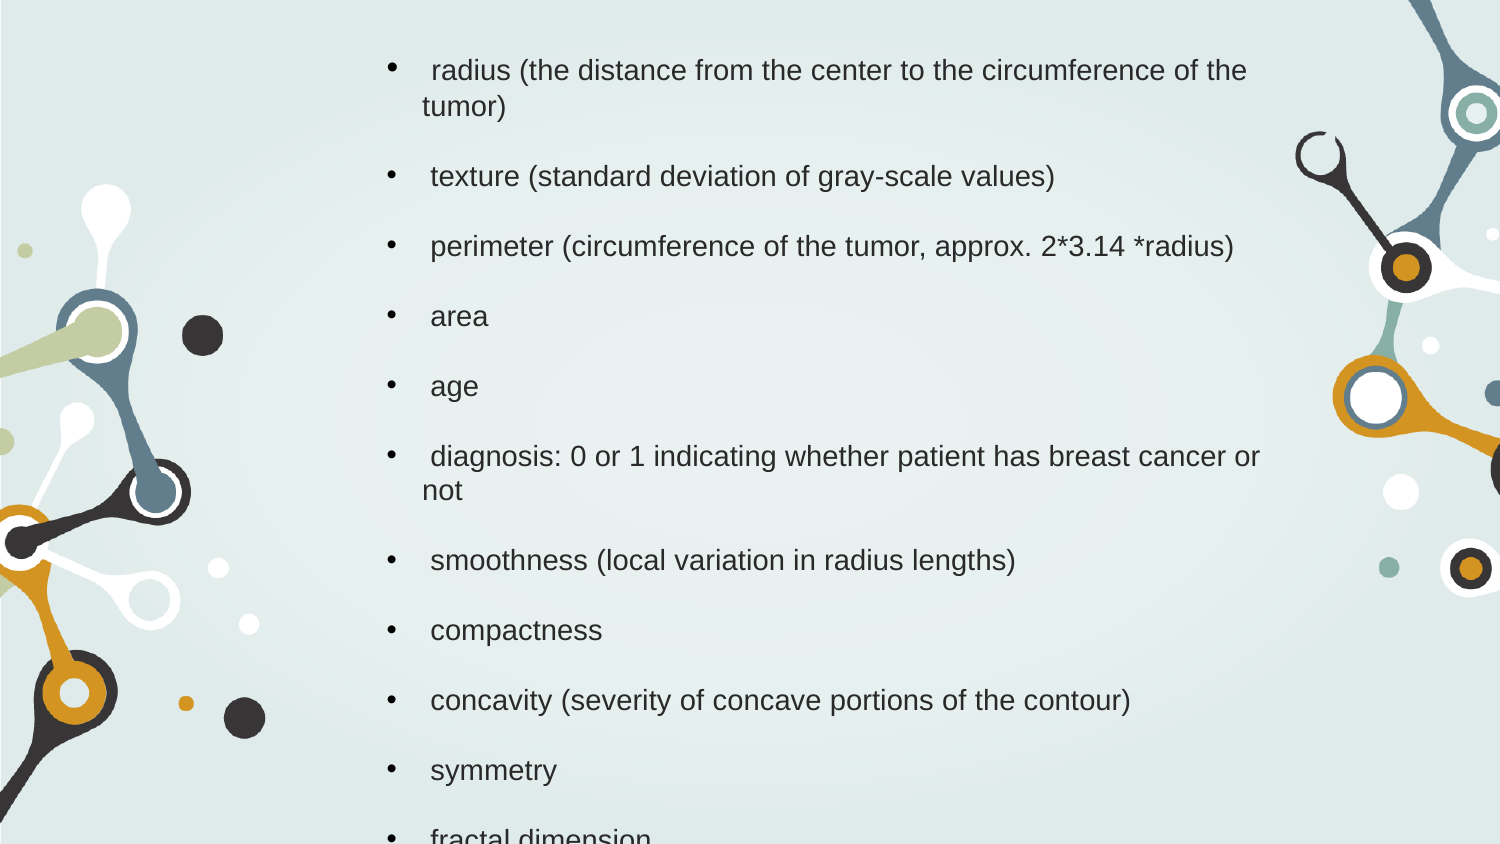

radius (the distance from the center to the circumference of the tumor)

 texture (standard deviation of gray-scale values)

 perimeter (circumference of the tumor, approx. 2*3.14 *radius)

 area

 age

 diagnosis: 0 or 1 indicating whether patient has breast cancer or not

 smoothness (local variation in radius lengths)

 compactness

 concavity (severity of concave portions of the contour)

 symmetry

 fractal dimension